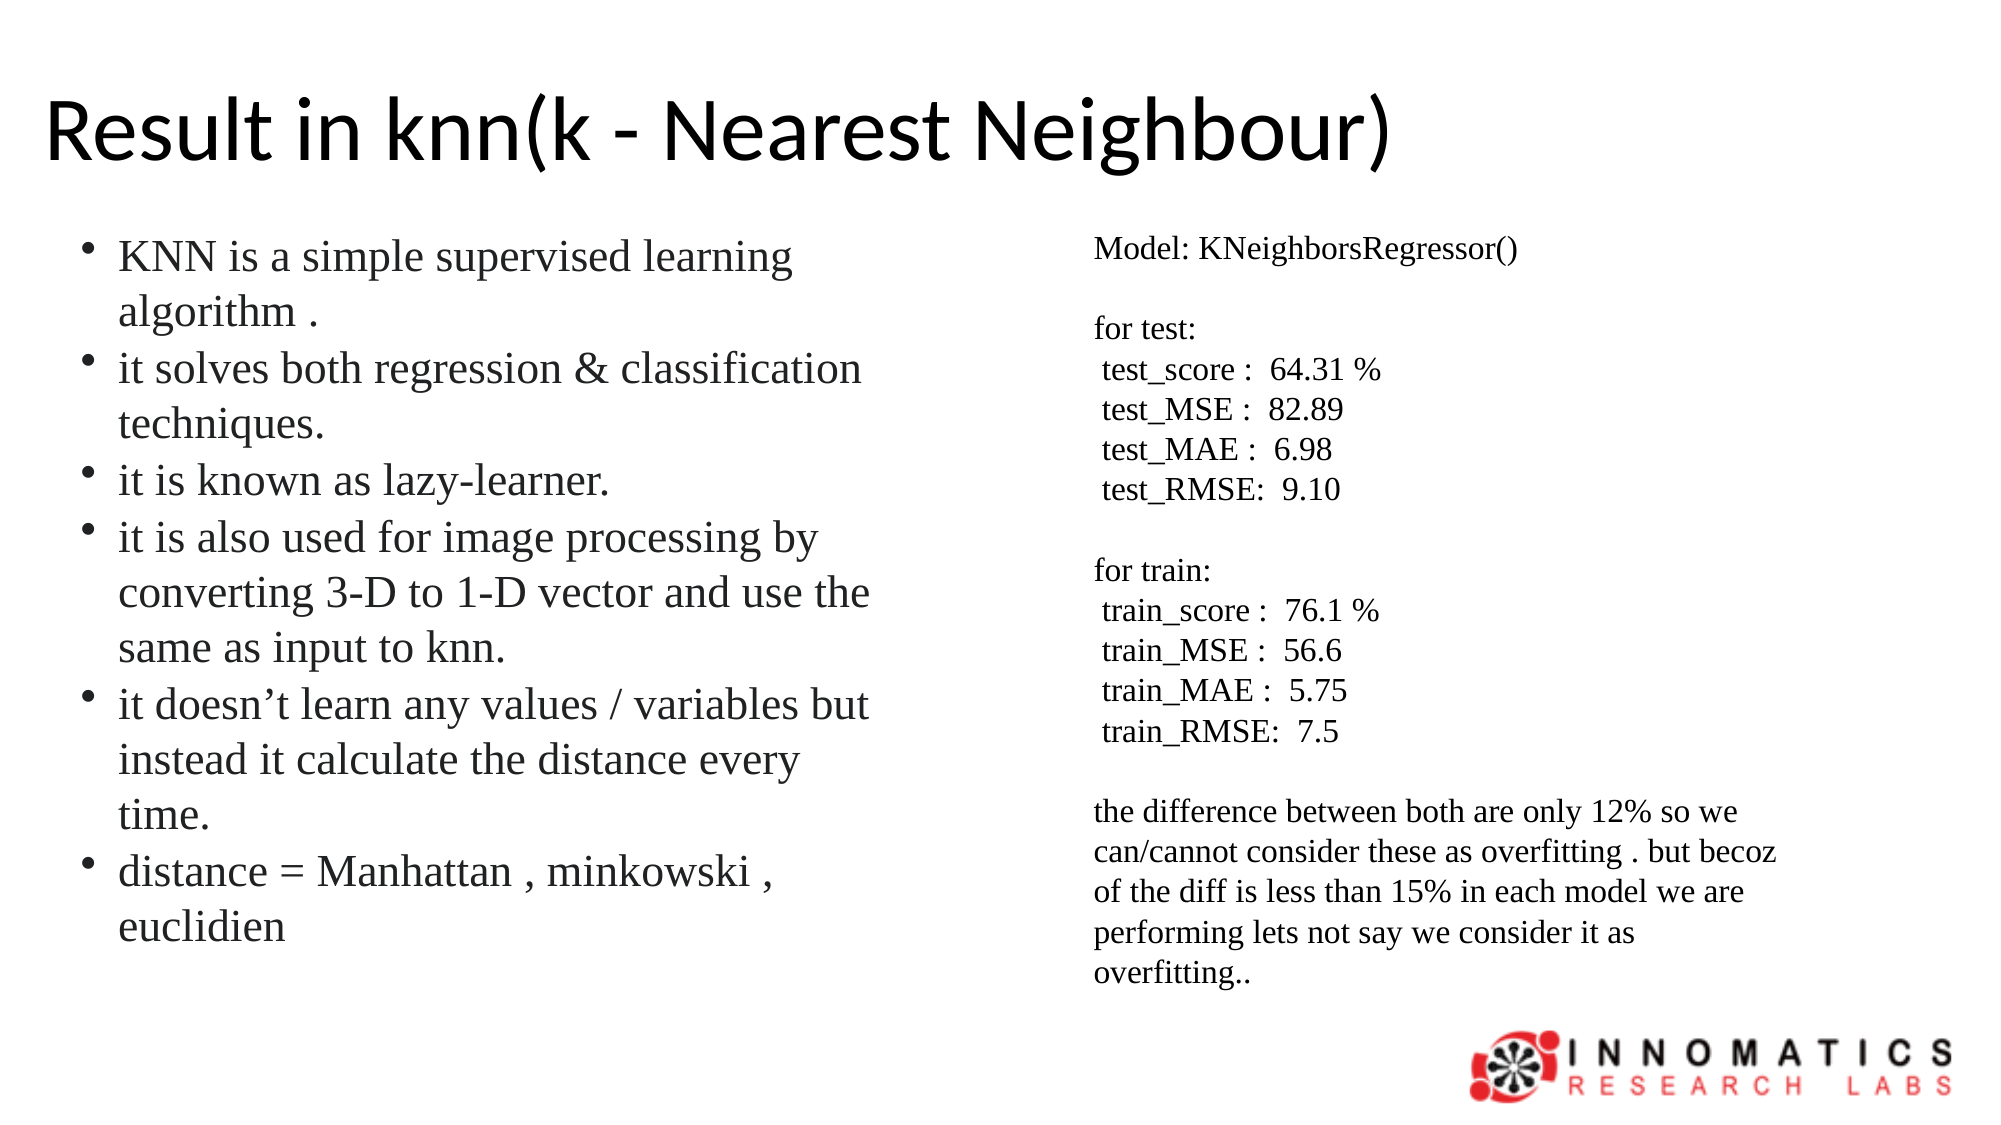

# Result in knn(k - Nearest Neighbour)
KNN is a simple supervised learning algorithm .
it solves both regression & classification techniques.
it is known as lazy-learner.
it is also used for image processing by converting 3-D to 1-D vector and use the same as input to knn.
it doesn’t learn any values / variables but instead it calculate the distance every time.
distance = Manhattan , minkowski , euclidien
Model: KNeighborsRegressor()

for test:
 test_score :  64.31 %
 test_MSE :  82.89
 test_MAE :  6.98
 test_RMSE:  9.10

for train:
 train_score :  76.1 %
 train_MSE :  56.6
 train_MAE :  5.75
 train_RMSE:  7.5

the difference between both are only 12% so we can/cannot consider these as overfitting . but becoz of the diff is less than 15% in each model we are performing lets not say we consider it as overfitting..